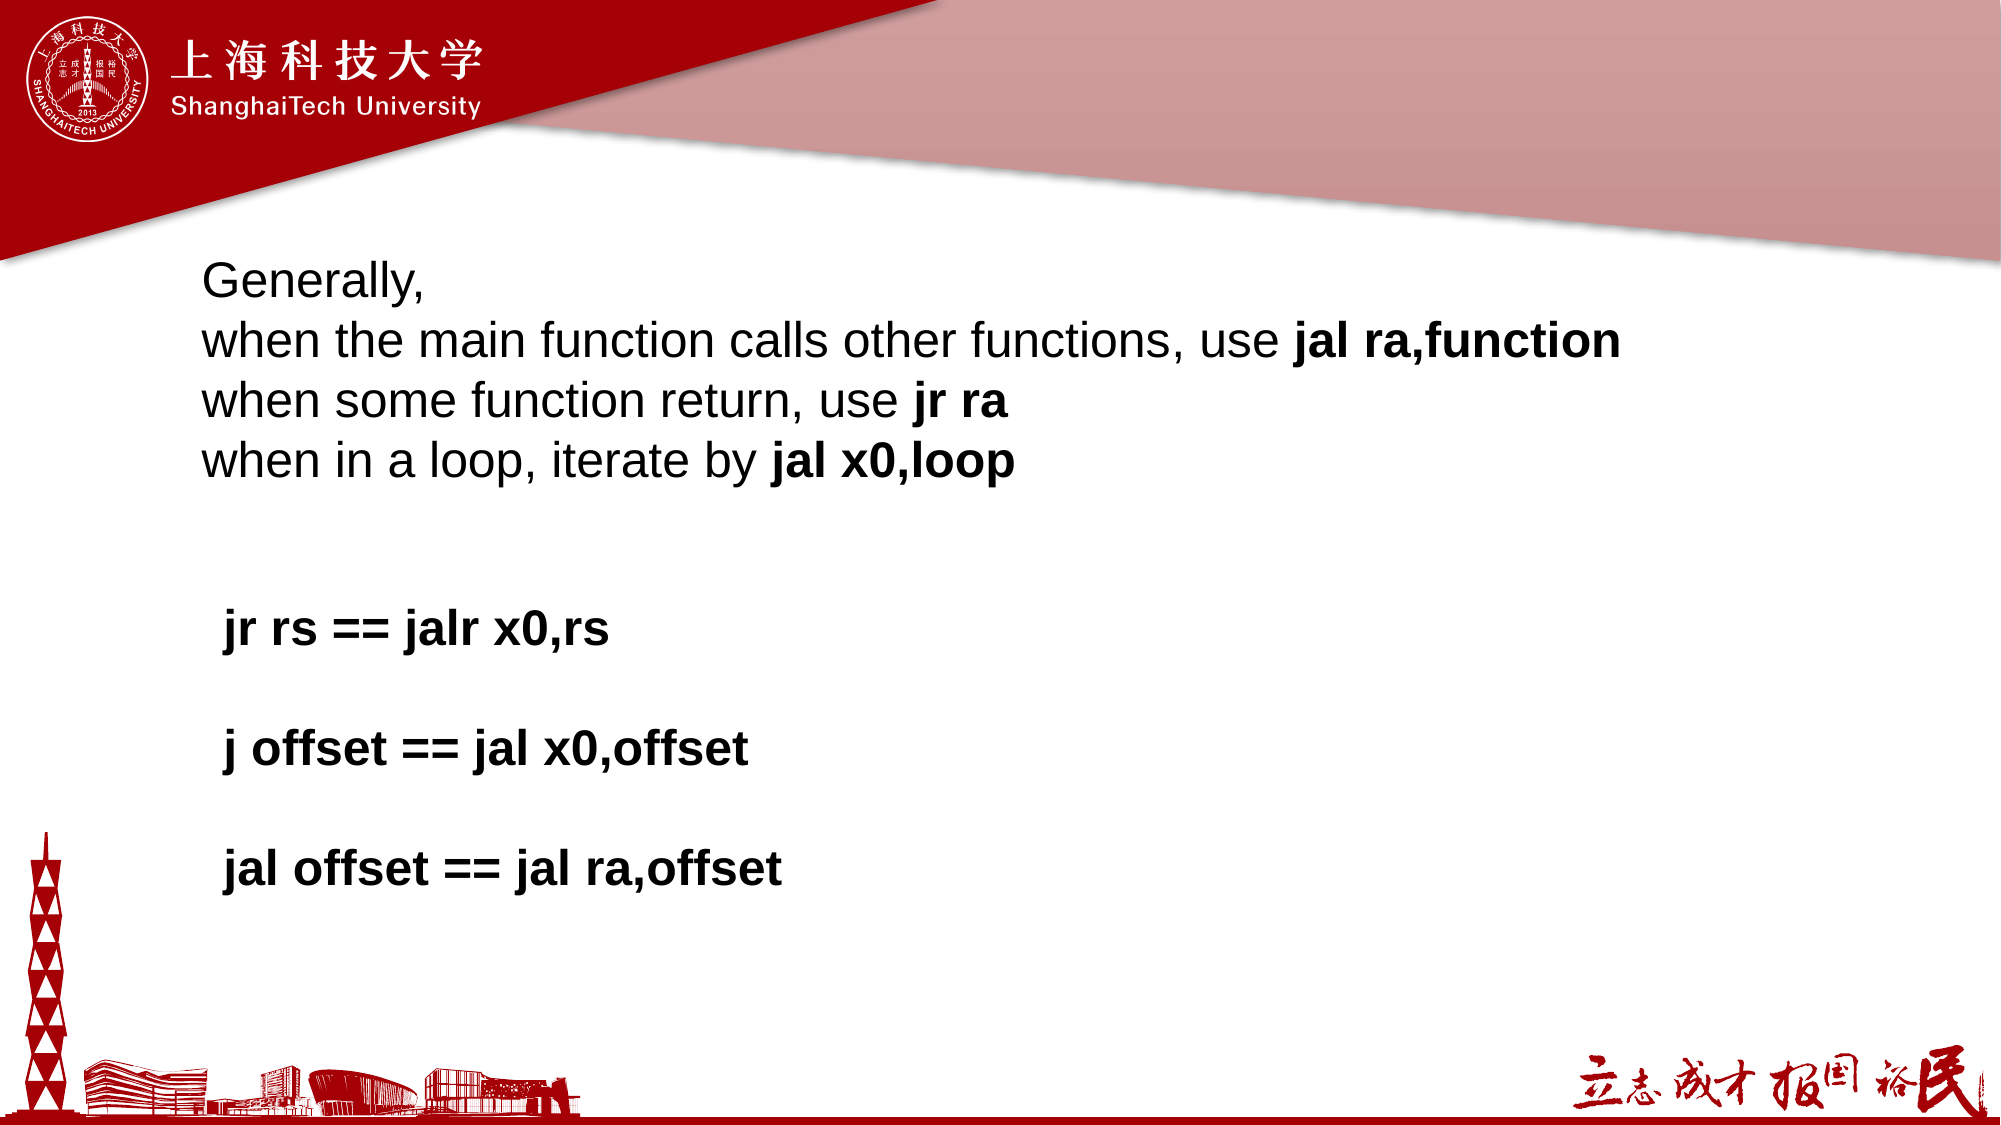

Generally,
when the main function calls other functions, use jal ra,function
when some function return, use jr ra
when in a loop, iterate by jal x0,loop
jr rs == jalr x0,rs

j offset == jal x0,offset

jal offset == jal ra,offset